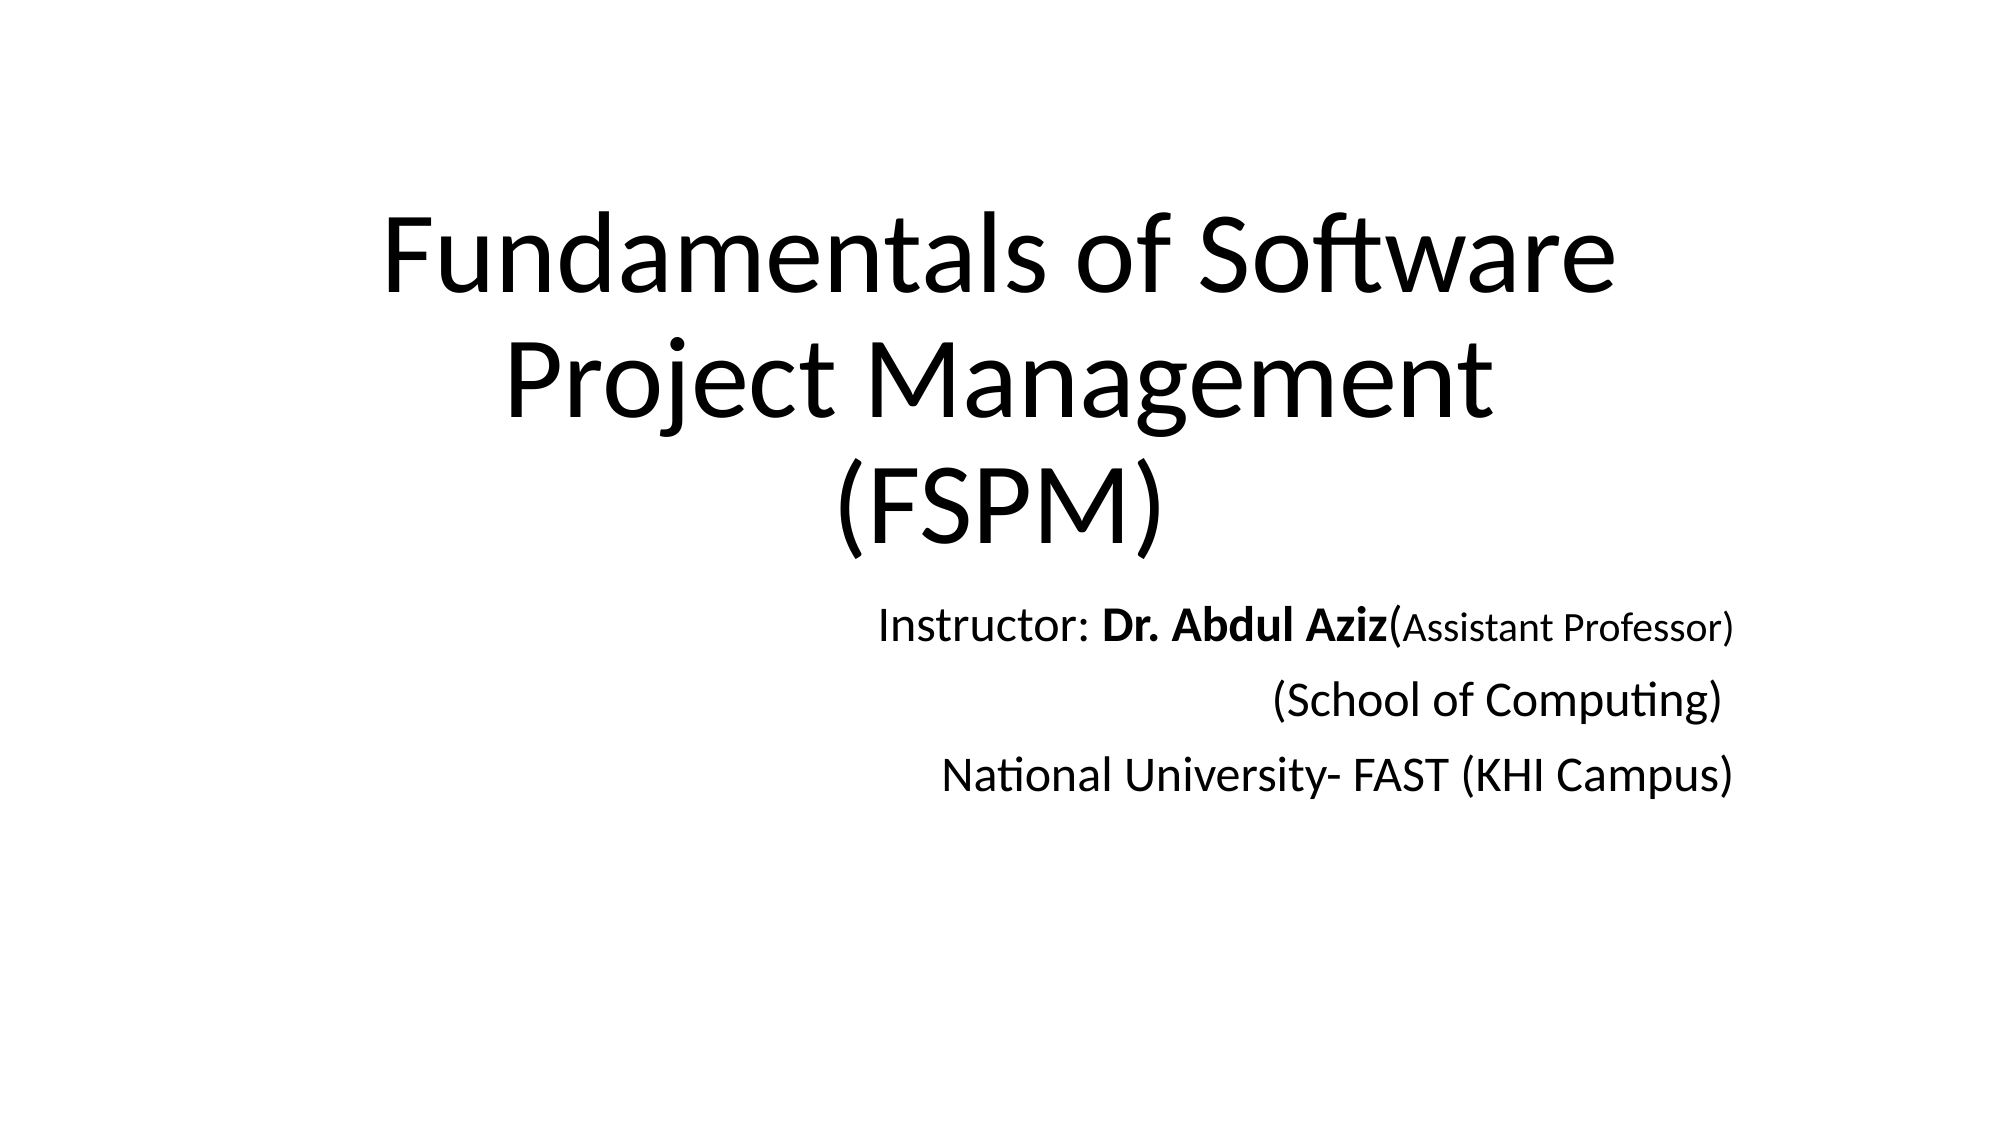

# Fundamentals of Software Project Management (FSPM)
Instructor: Dr. Abdul Aziz(Assistant Professor)
(School of Computing)
National University- FAST (KHI Campus)